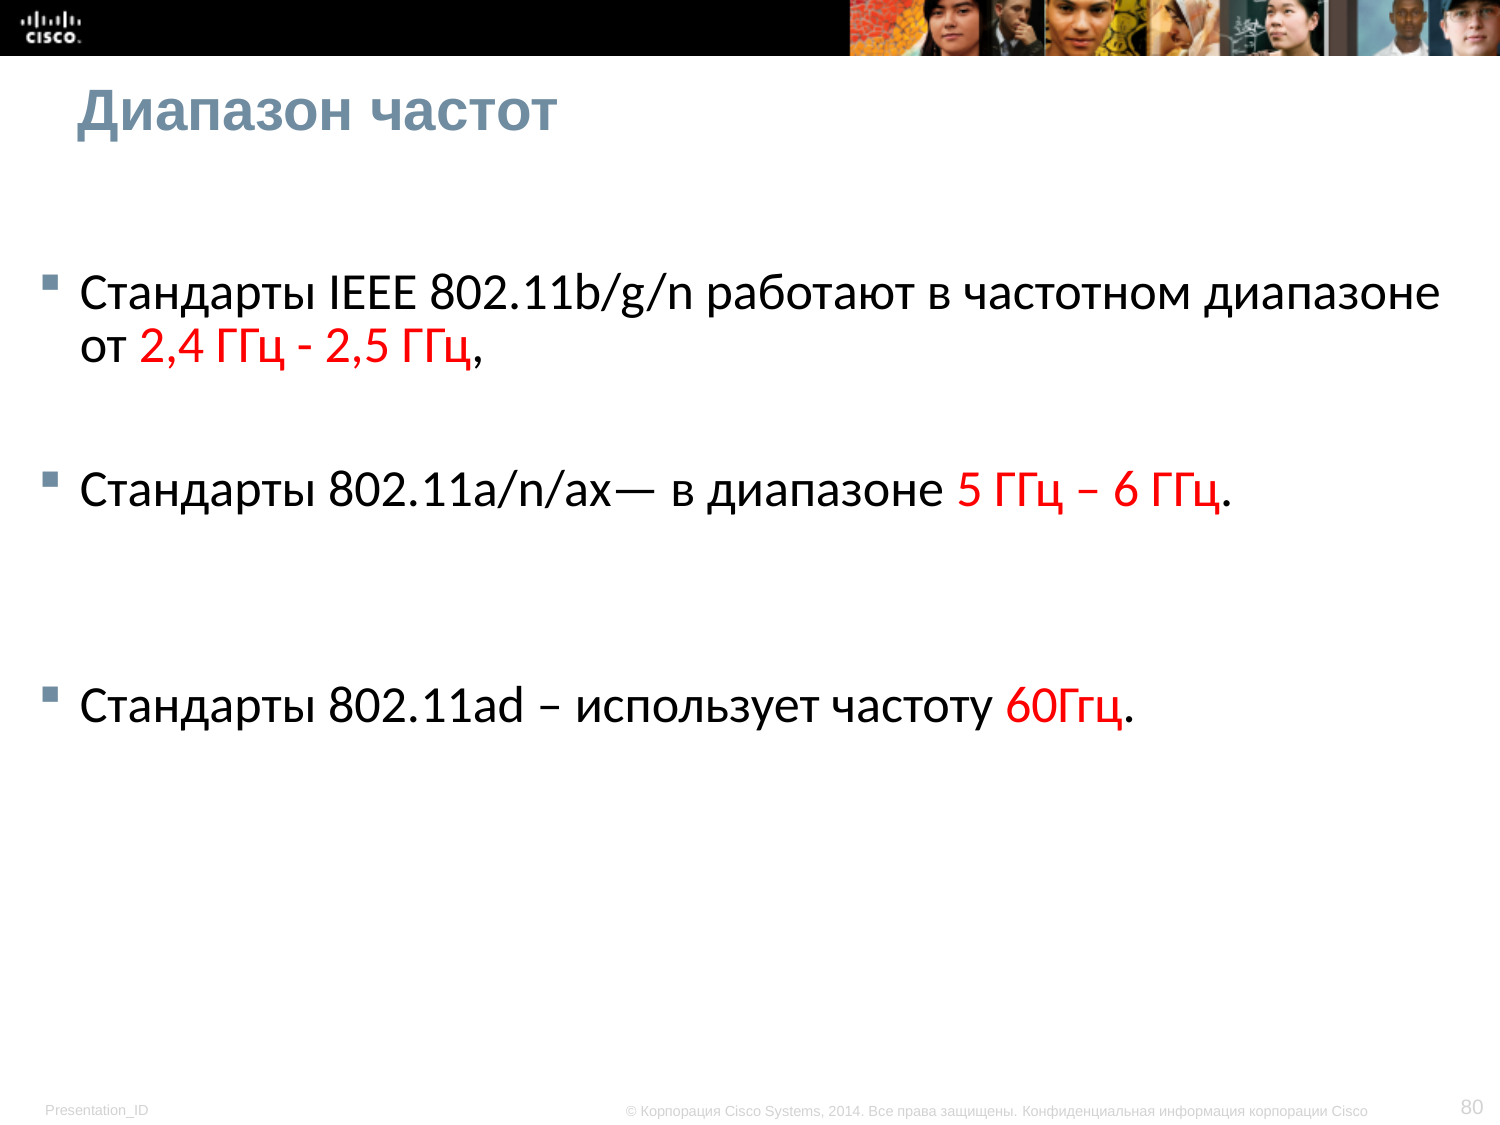

# Диапазон частот

Стандарты IEEE 802.11b/g/n работают в частотном диапазоне от 2,4 ГГц - 2,5 ГГц,

Стандарты 802.11a/n/aх— в диапазоне 5 ГГц – 6 ГГц.

Стандарты 802.11ad – использует частоту 60Ггц.